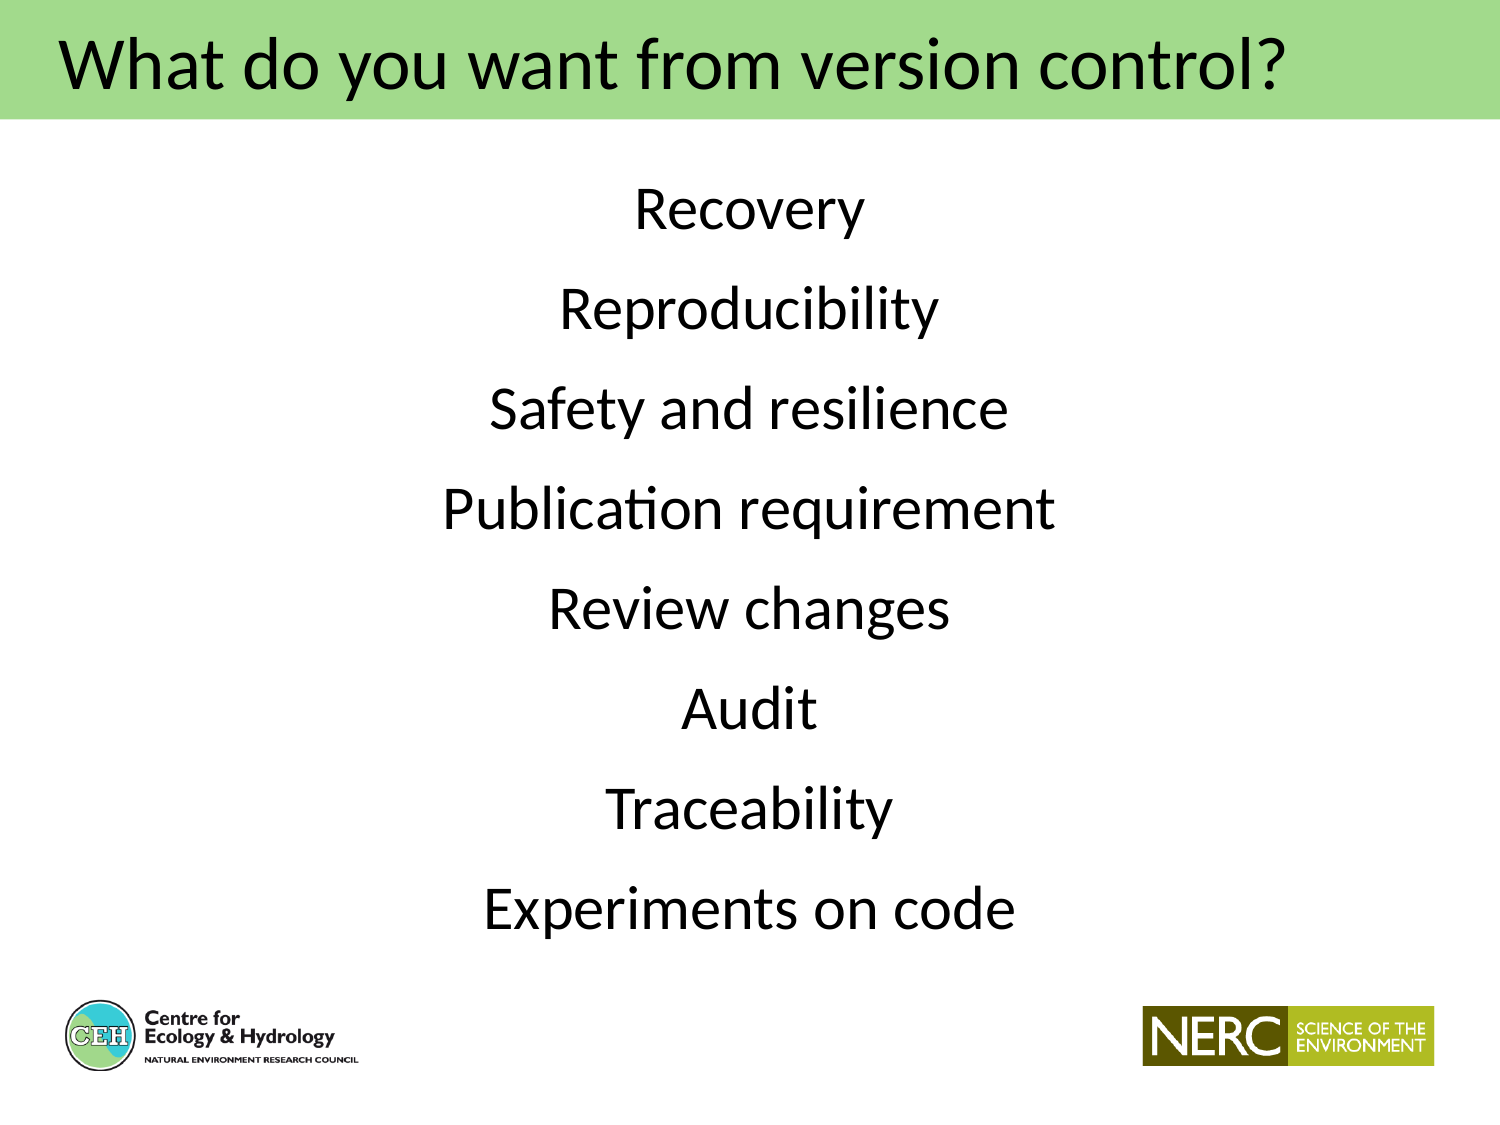

What do you want from version control?
Recovery
Reproducibility
Safety and resilience
Publication requirement
Review changes
Audit
Traceability
Experiments on code